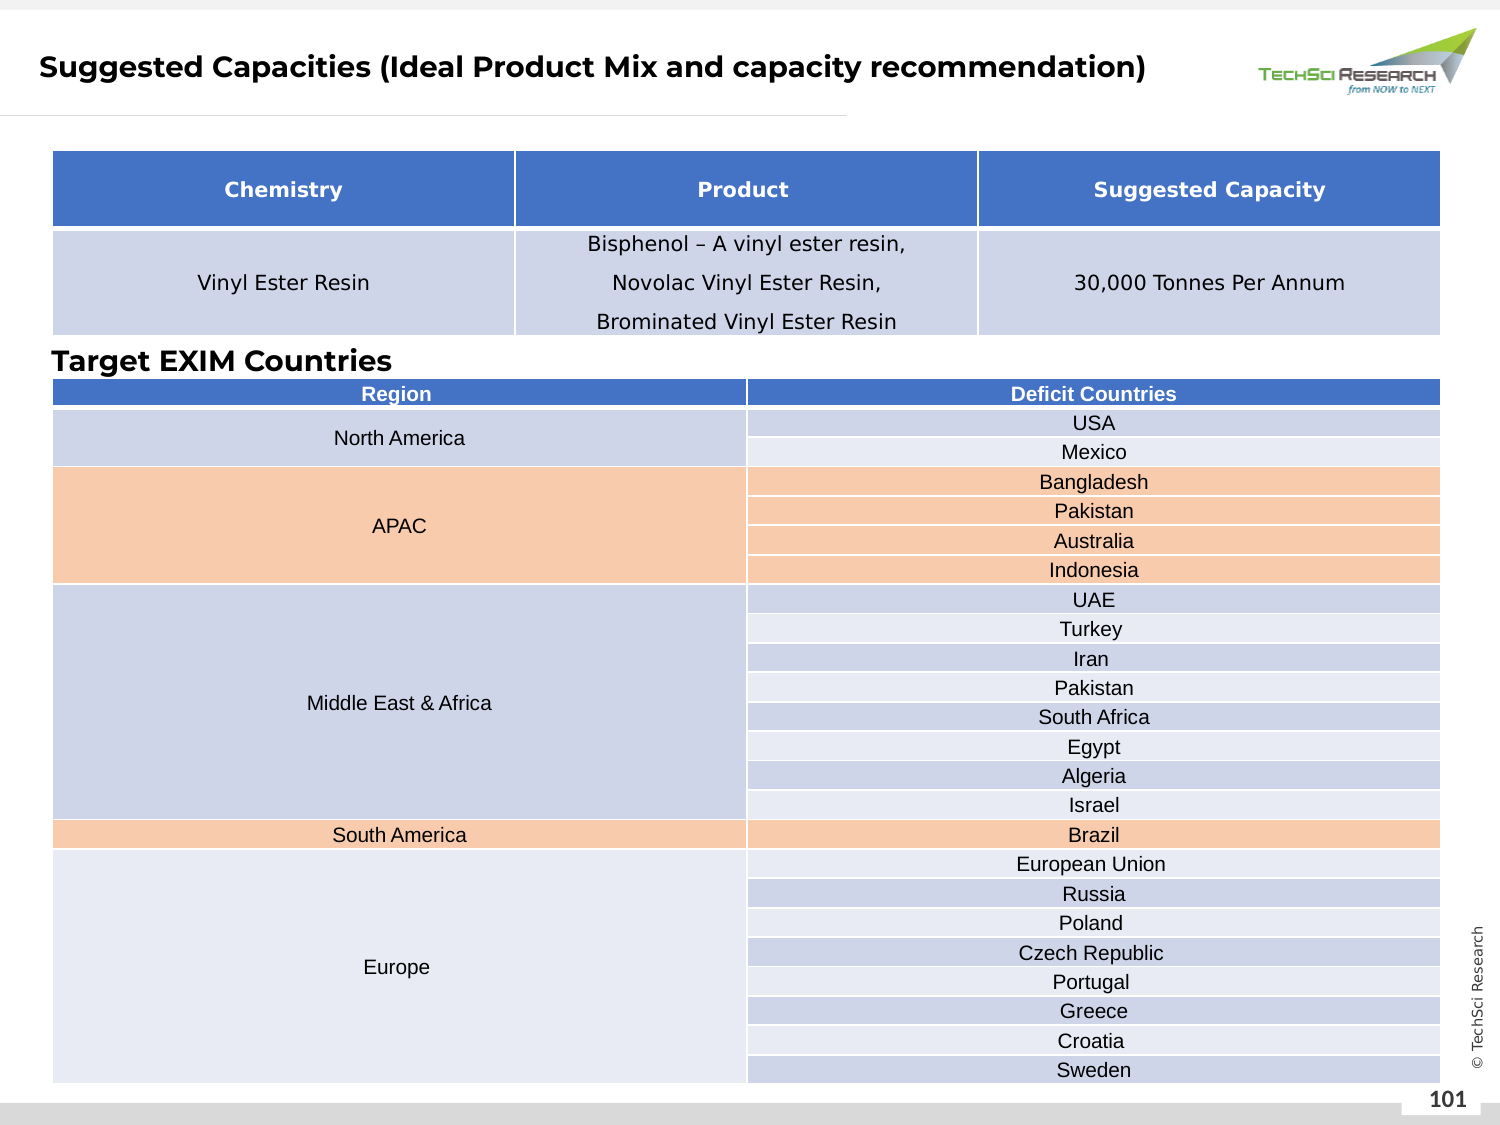

Suggested Capacities (Ideal Product Mix and capacity recommendation)
| Chemistry | Product | Suggested Capacity |
| --- | --- | --- |
| Vinyl Ester Resin | Bisphenol – A vinyl ester resin, Novolac Vinyl Ester Resin, Brominated Vinyl Ester Resin | 30,000 Tonnes Per Annum |
Target EXIM Countries
| Region | Deficit Countries |
| --- | --- |
| North America | USA |
|  | Mexico |
| APAC | Bangladesh |
|  | Pakistan |
|  | Australia |
|  | Indonesia |
| Middle East & Africa | UAE |
|  | Turkey |
|  | Iran |
|  | Pakistan |
|  | South Africa |
|  | Egypt |
|  | Algeria |
|  | Israel |
| South America | Brazil |
| Europe | European Union |
|  | Russia |
|  | Poland |
|  | Czech Republic |
|  | Portugal |
|  | Greece |
|  | Croatia |
|  | Sweden |